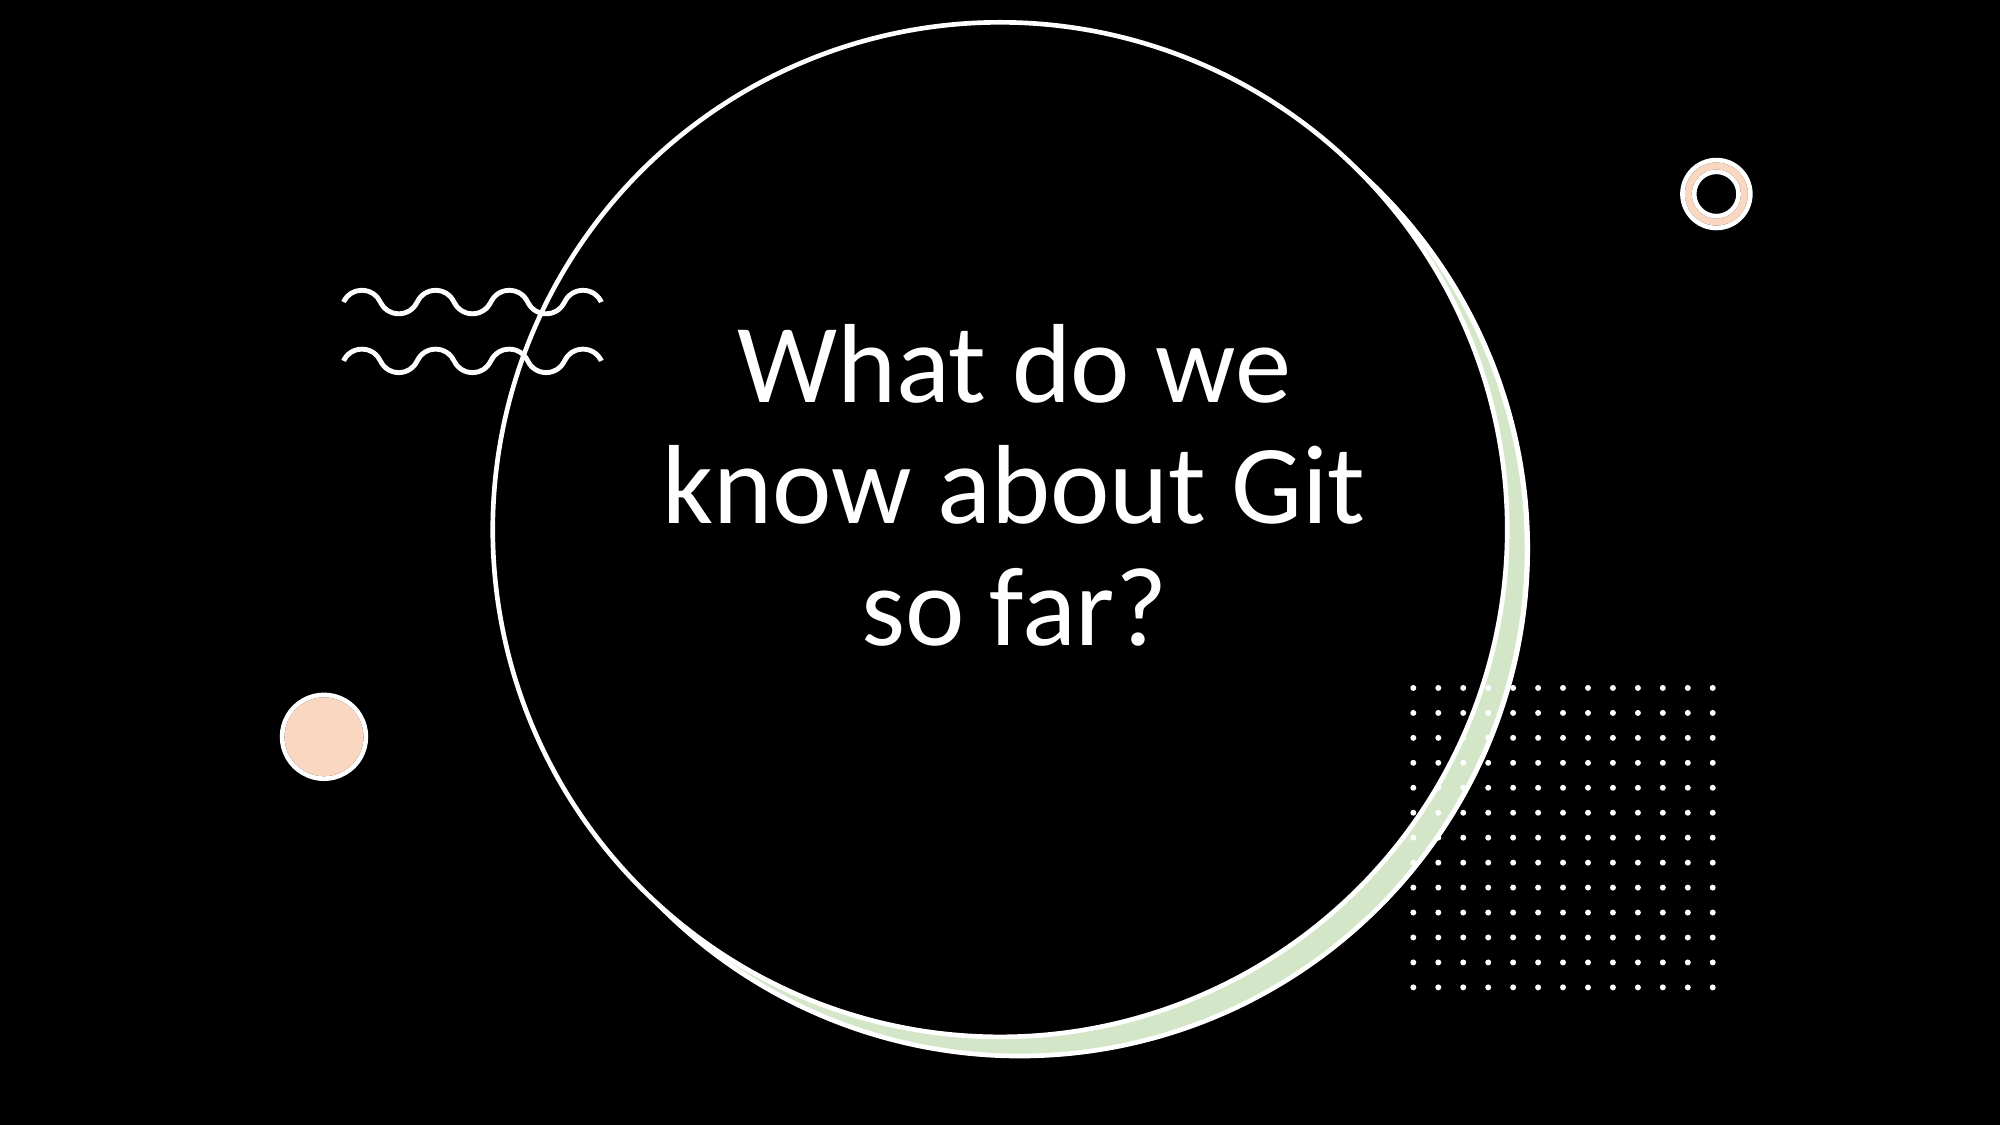

# What do we know about Git so far?